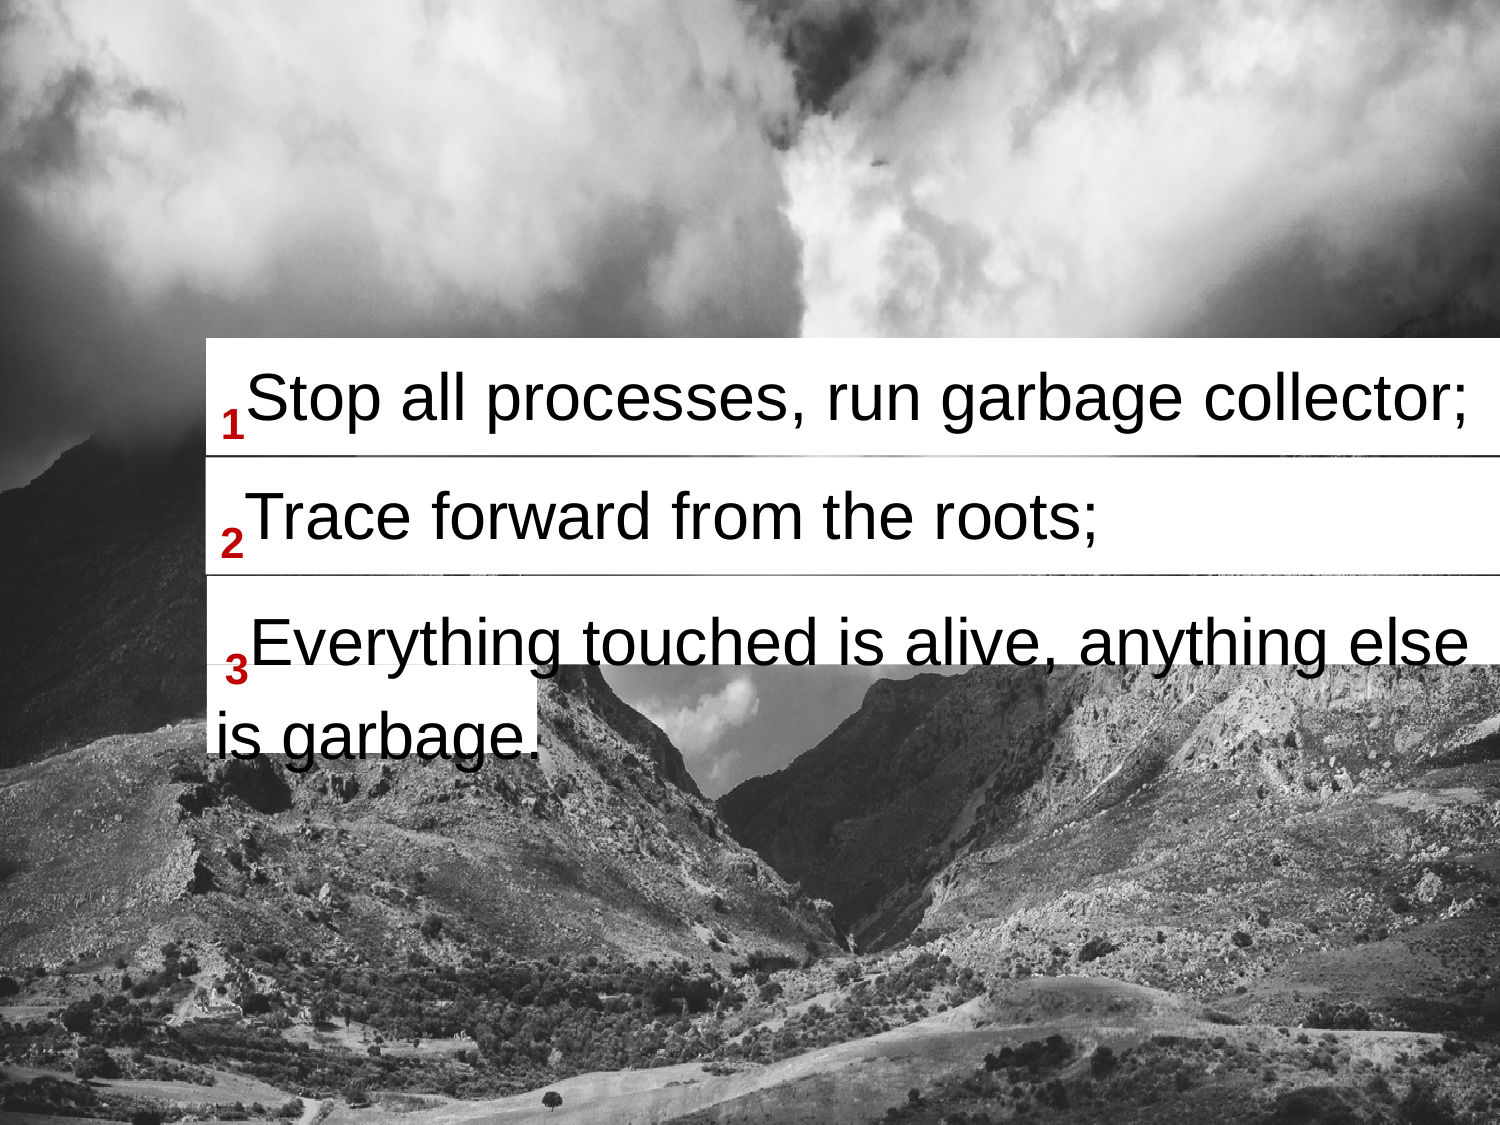

1Stop all processes, run garbage collector;
2Trace forward from the roots;

3Everything touched is alive, anything else is garbage.